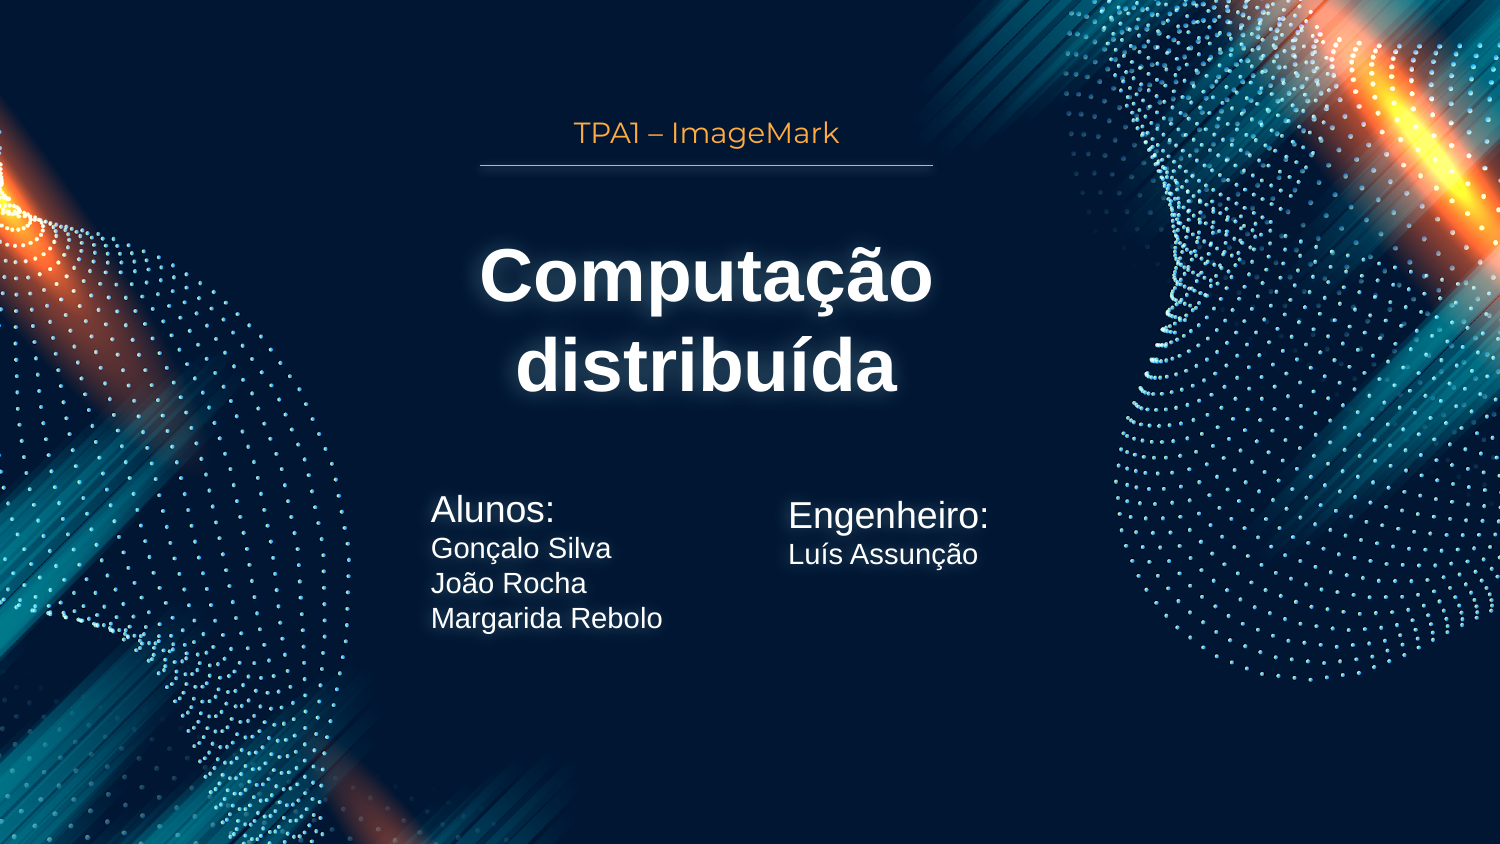

TPA1 – ImageMark
# Computação distribuída
Engenheiro:
Luís Assunção
Alunos:
Gonçalo Silva
João Rocha
Margarida Rebolo